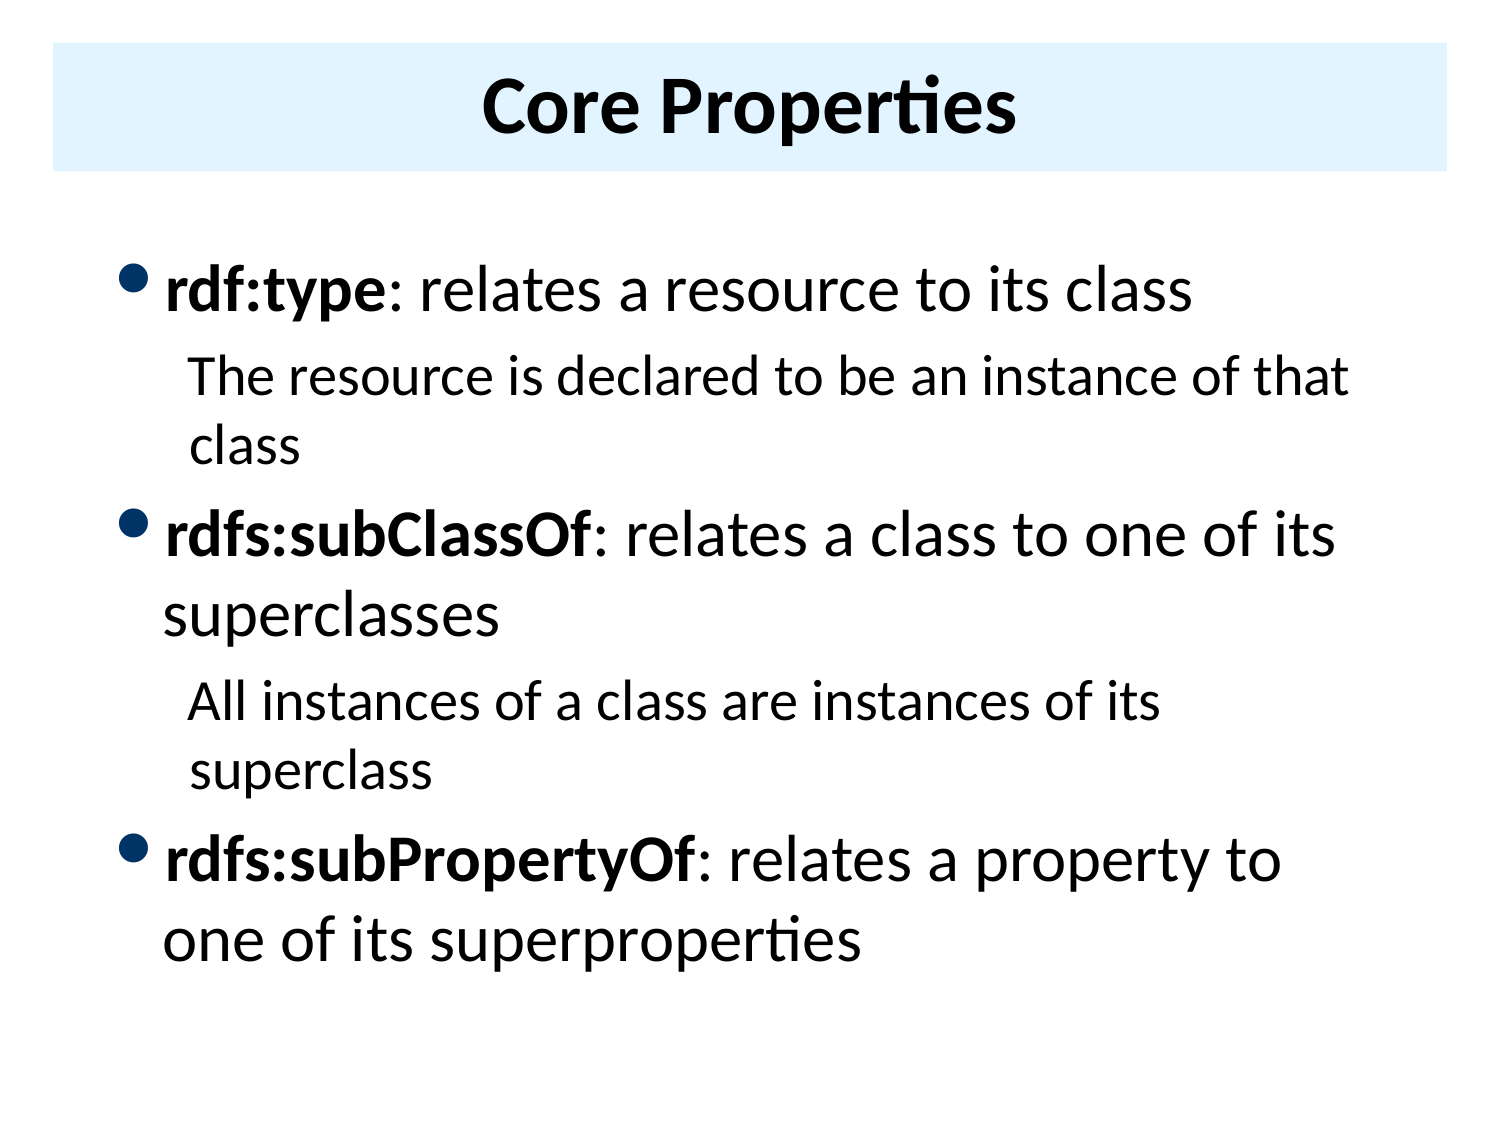

# Core Properties
rdf:type: relates a resource to its class
The resource is declared to be an instance of that class
rdfs:subClassOf: relates a class to one of its superclasses
All instances of a class are instances of its superclass
rdfs:subPropertyOf: relates a property to one of its superproperties